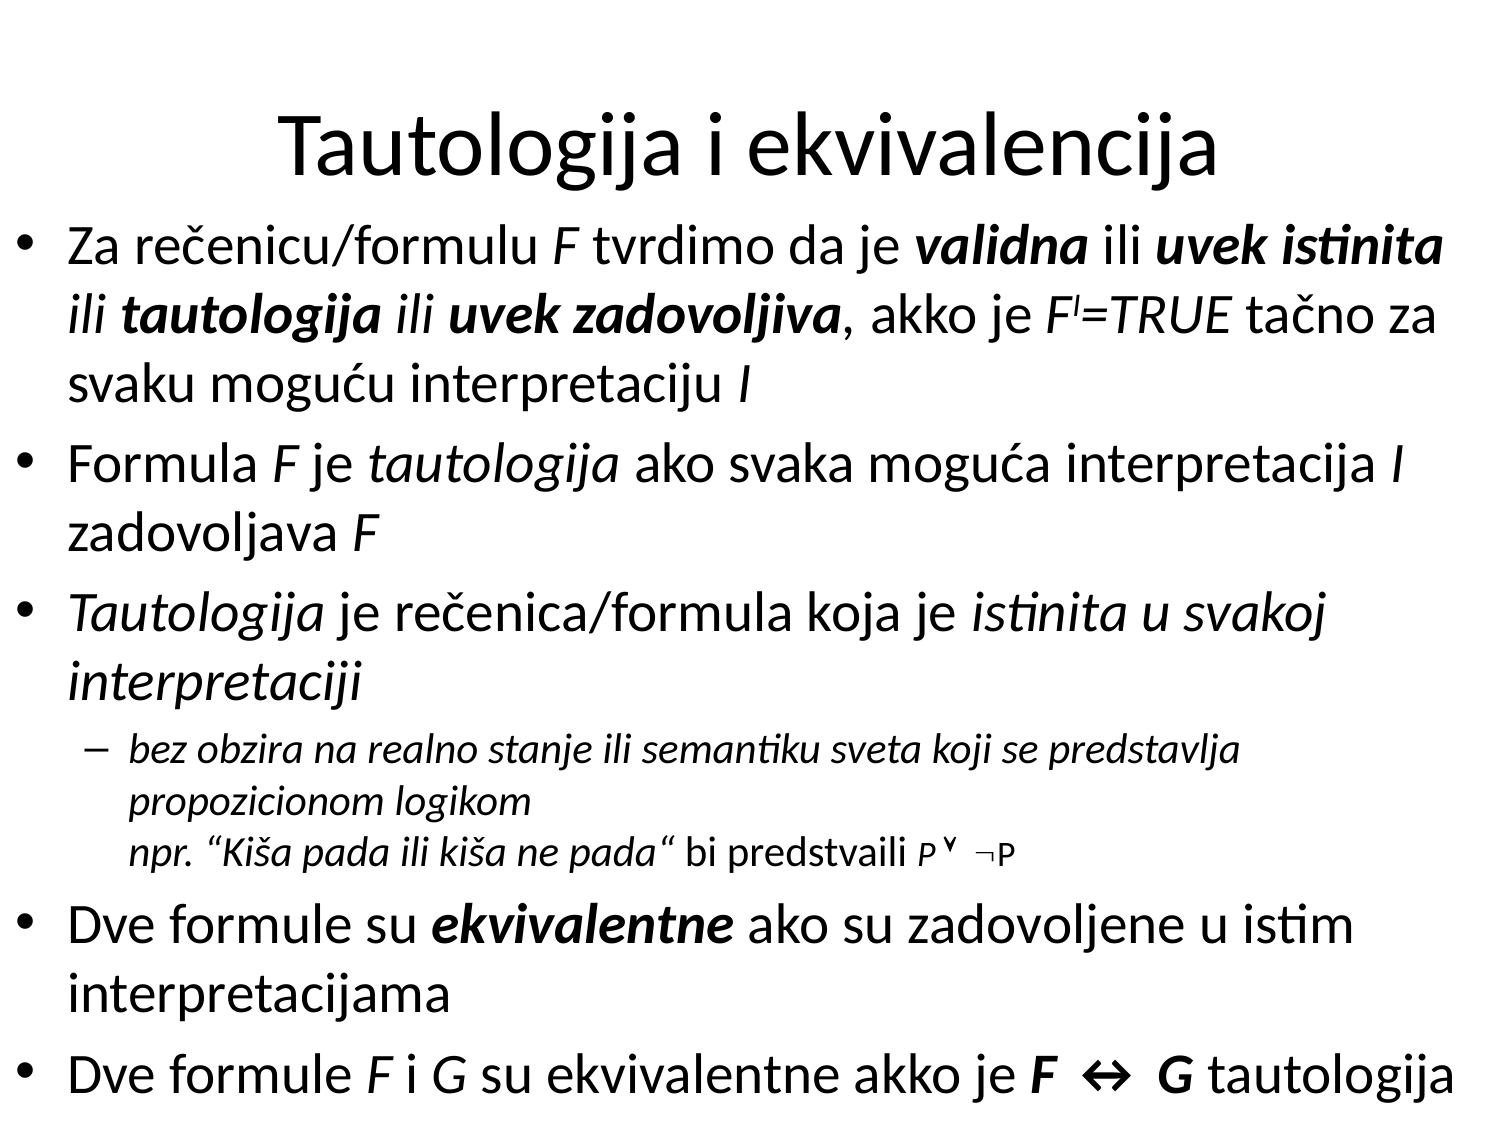

# Tautologija i ekvivalencija
Za rečenicu/formulu F tvrdimo da je validna ili uvek istinita ili tautologija ili uvek zadovoljiva, akko je FI=TRUE tačno za svaku moguću interpretaciju I
Formula F je tautologija ako svaka moguća interpretacija I zadovoljava F
Tautologija je rečenica/formula koja je istinita u svakoj interpretaciji
bez obzira na realno stanje ili semantiku sveta koji se predstavlja propozicionom logikom
npr. “Kiša pada ili kiša ne pada“ bi predstvaili P ∨ ¬P
Dve formule su ekvivalentne ako su zadovoljene u istim interpretacijama
Dve formule F i G su ekvivalentne akko je F ↔ G tautologija